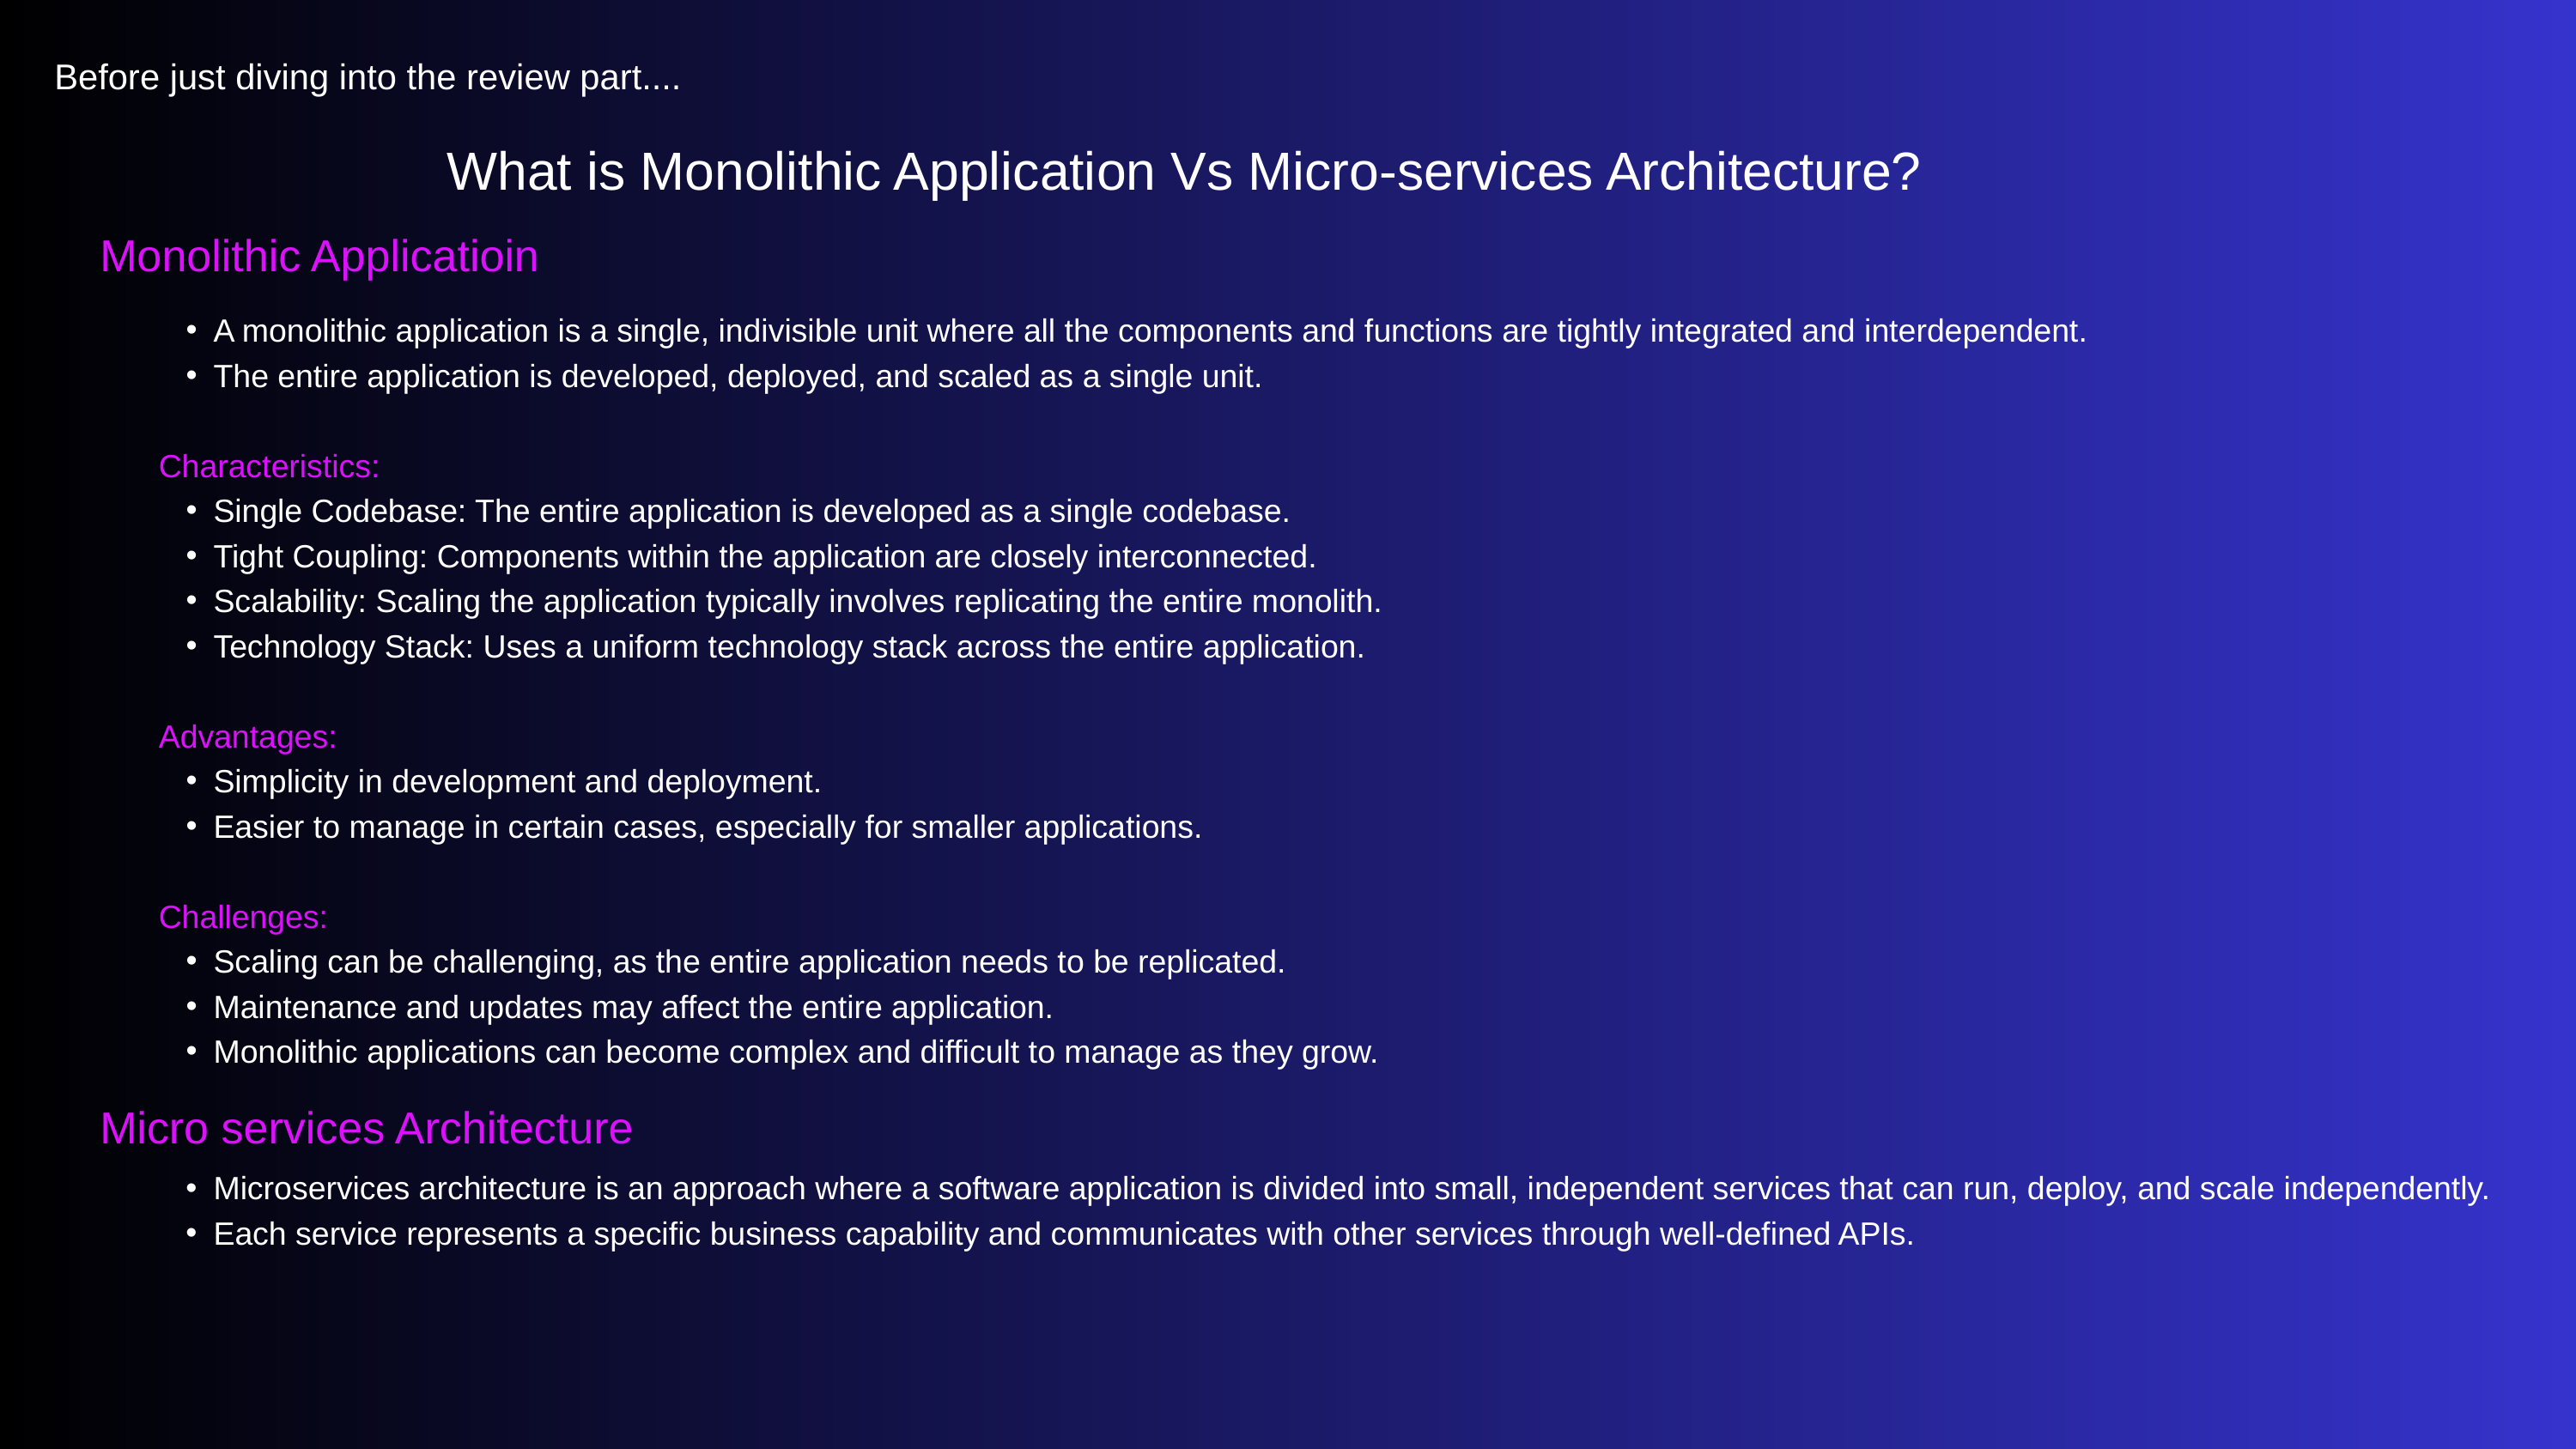

Before just diving into the review part....
What is Monolithic Application Vs Micro-services Architecture?
Monolithic Applicatioin
A monolithic application is a single, indivisible unit where all the components and functions are tightly integrated and interdependent.
The entire application is developed, deployed, and scaled as a single unit.

Characteristics:
Single Codebase: The entire application is developed as a single codebase.
Tight Coupling: Components within the application are closely interconnected.
Scalability: Scaling the application typically involves replicating the entire monolith.
Technology Stack: Uses a uniform technology stack across the entire application.

Advantages:
Simplicity in development and deployment.
Easier to manage in certain cases, especially for smaller applications.

Challenges:
Scaling can be challenging, as the entire application needs to be replicated.
Maintenance and updates may affect the entire application.
Monolithic applications can become complex and difficult to manage as they grow.

Micro services Architecture
Microservices architecture is an approach where a software application is divided into small, independent services that can run, deploy, and scale independently.
Each service represents a specific business capability and communicates with other services through well-defined APIs.